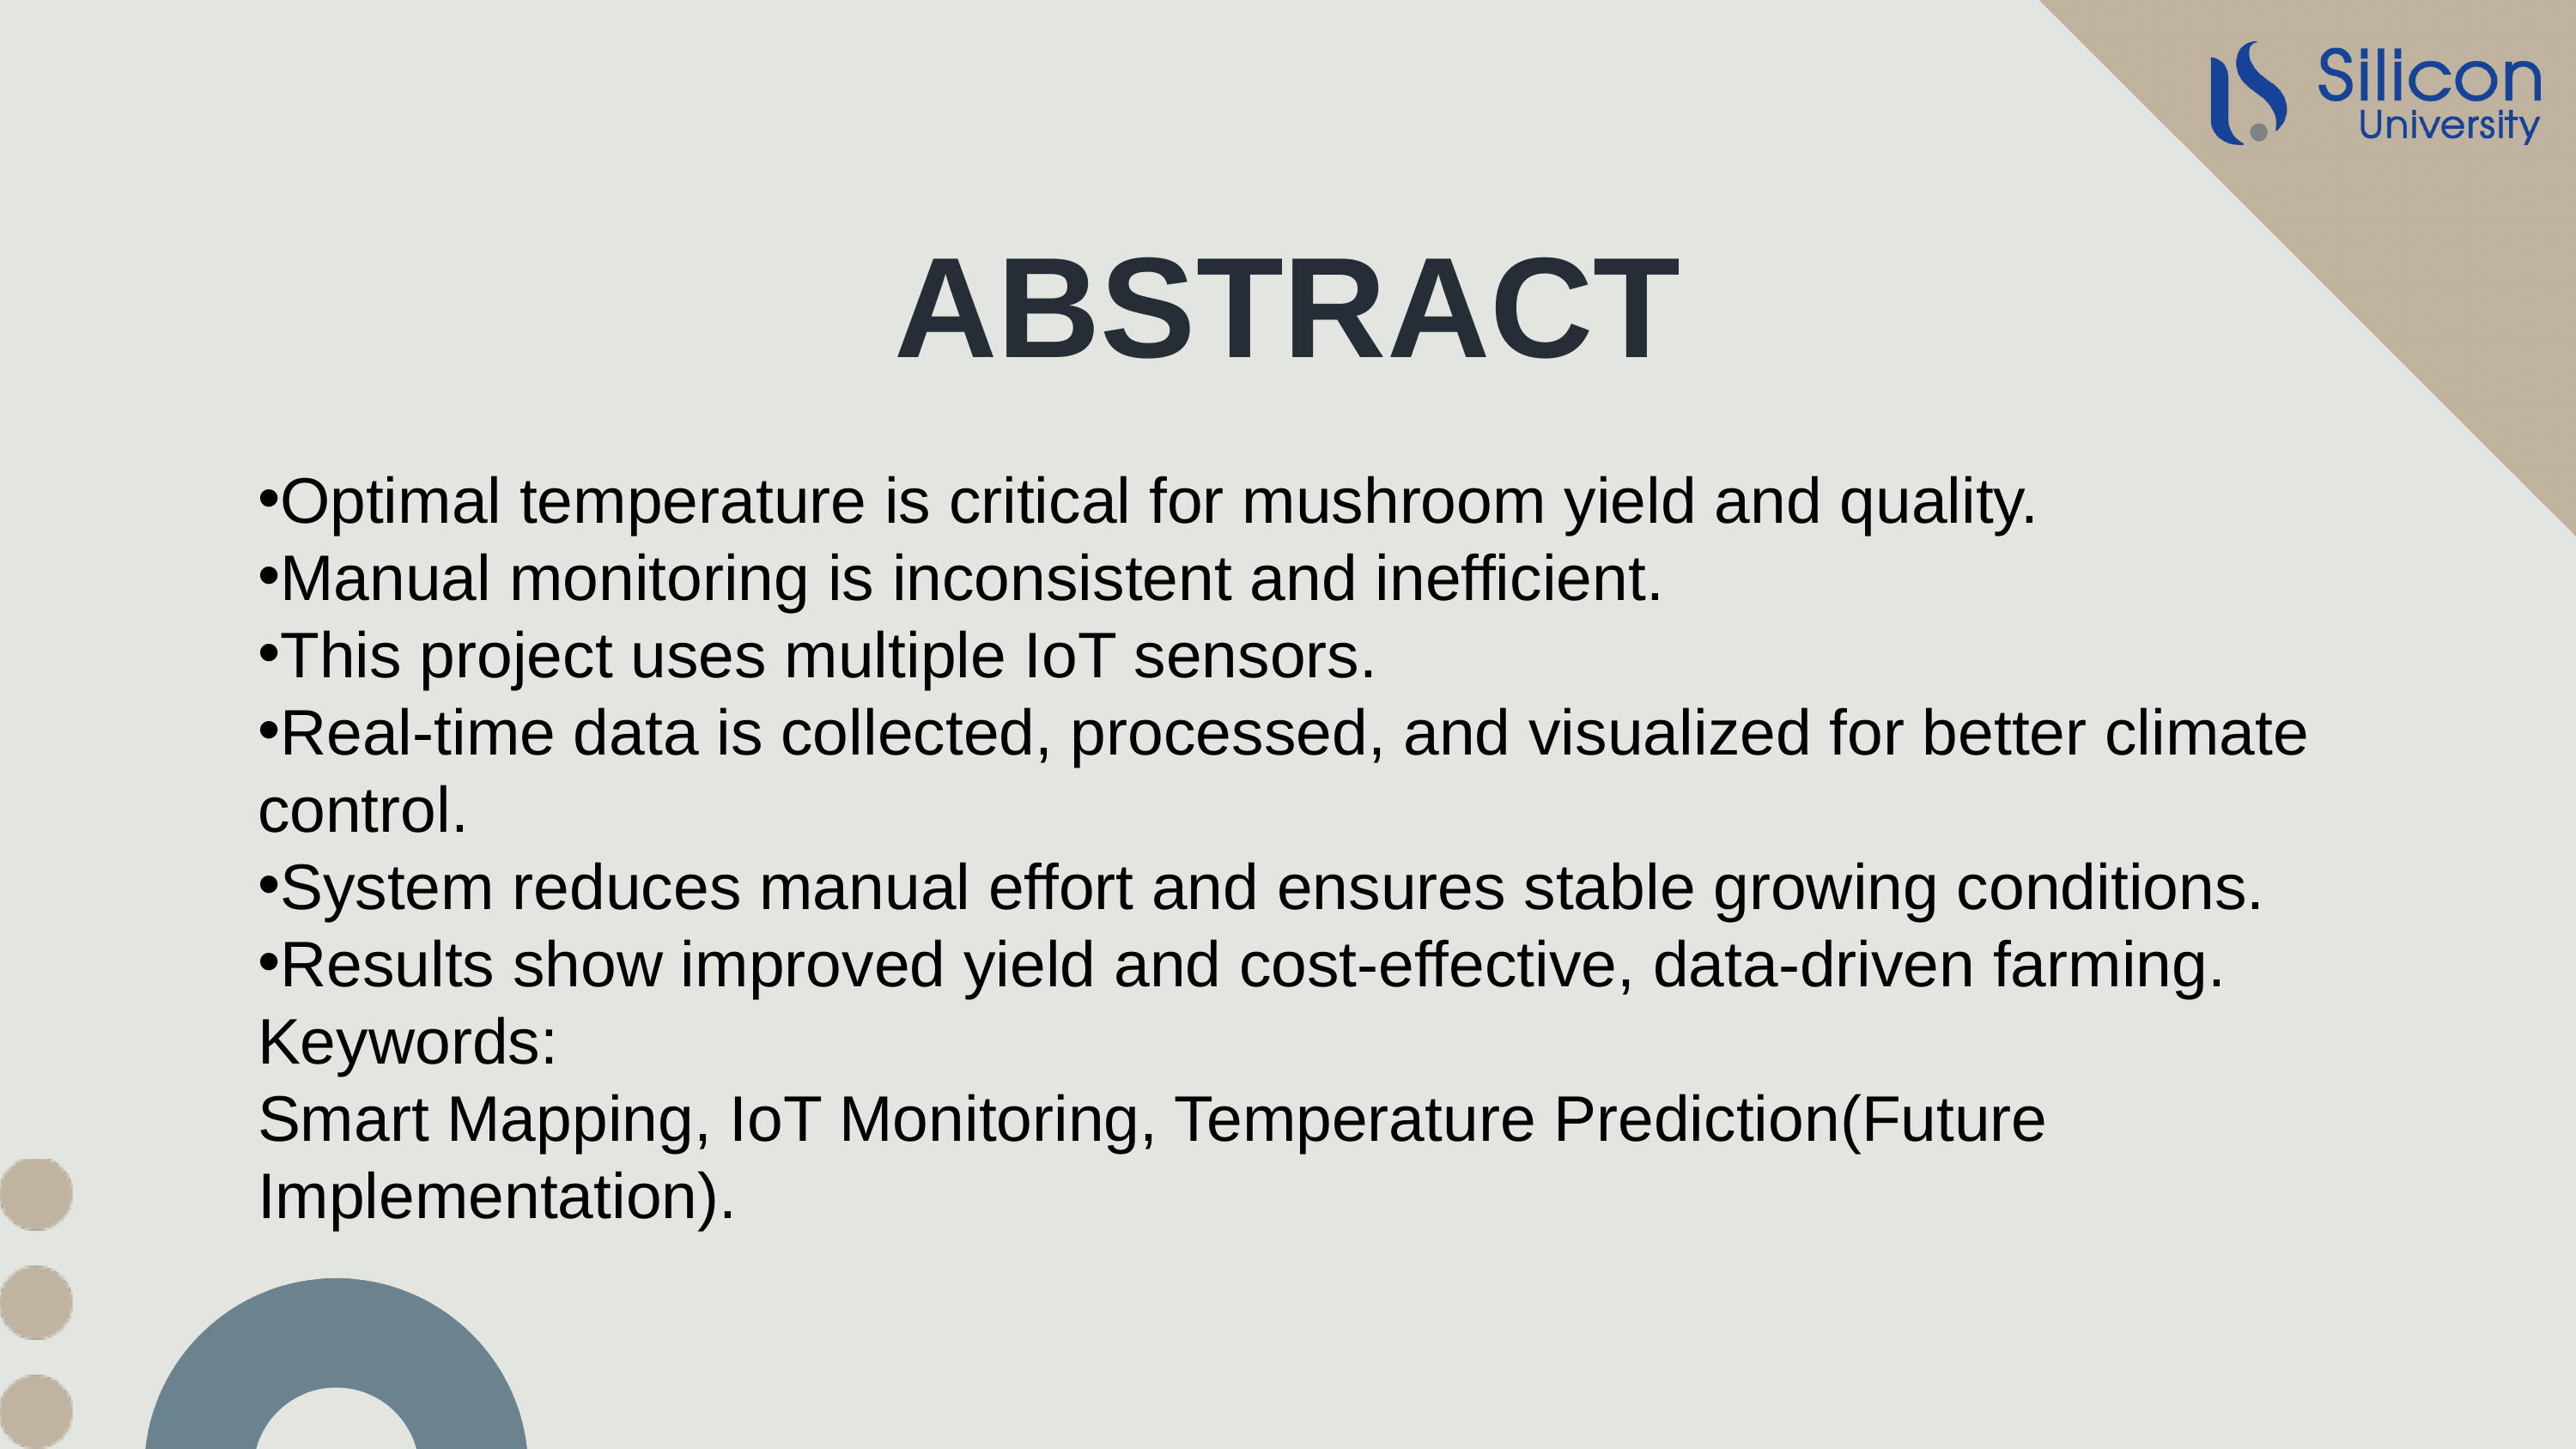

ABSTRACT
Optimal temperature is critical for mushroom yield and quality.
Manual monitoring is inconsistent and inefficient.
This project uses multiple IoT sensors.
Real-time data is collected, processed, and visualized for better climate control.
System reduces manual effort and ensures stable growing conditions.
Results show improved yield and cost-effective, data-driven farming.
Keywords:
Smart Mapping, IoT Monitoring, Temperature Prediction(Future Implementation).